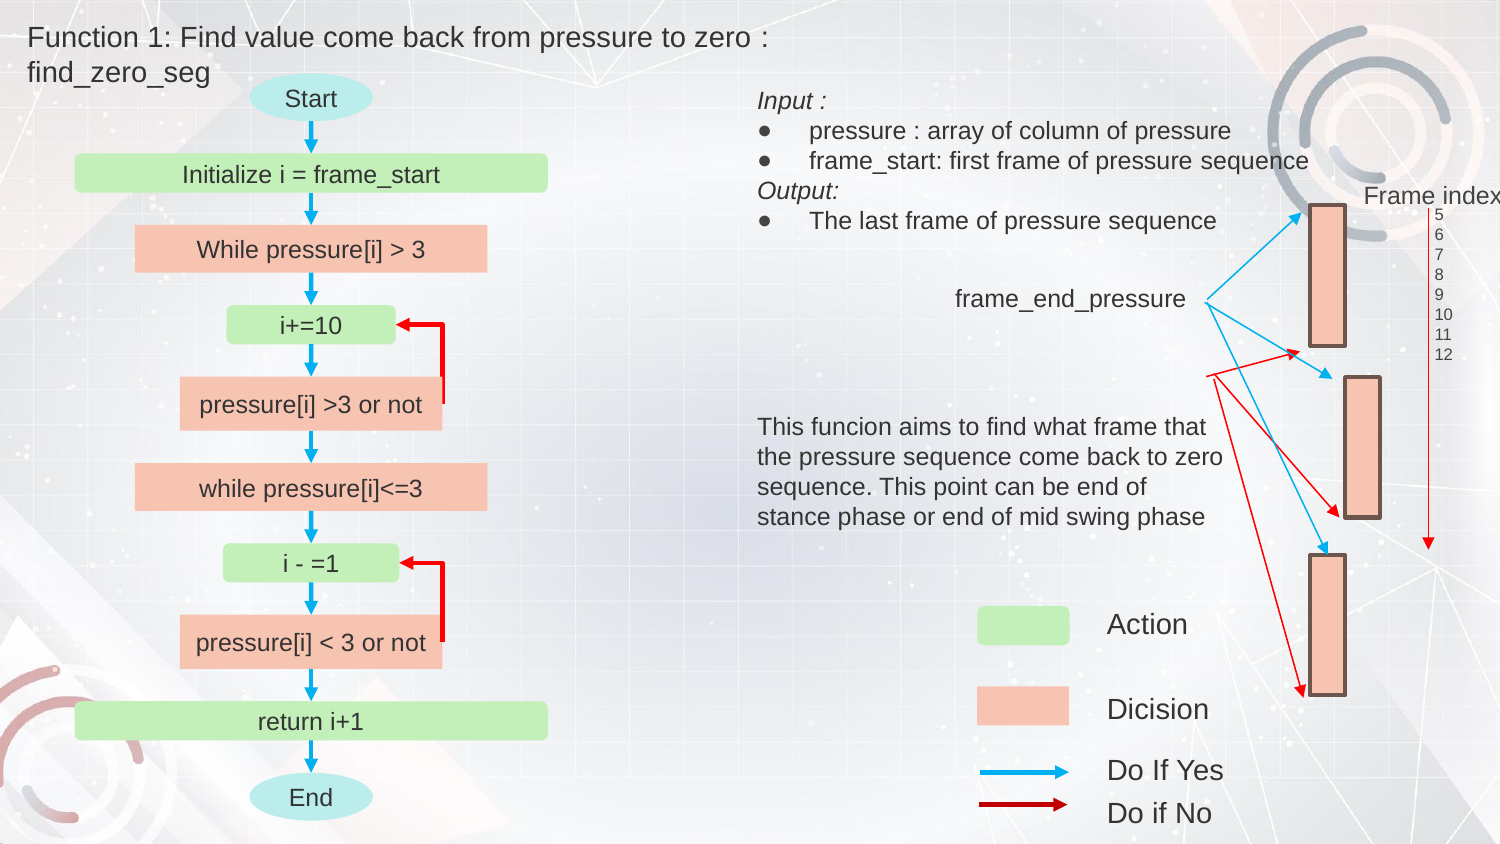

Function 1: Find value come back from pressure to zero : find_zero_seg
Input :
pressure : array of column of pressure
frame_start: first frame of pressure sequence
Output:
The last frame of pressure sequence
Start
Initialize i = frame_start
 Frame index
5
6
7
8
9
10
11
12
While pressure[i] > 3

frame_end_pressure
i+=10
pressure[i] >3 or not
This funcion aims to find what frame that the pressure sequence come back to zero sequence. This point can be end of stance phase or end of mid swing phase

while pressure[i]<=3
i - =1
Action

pressure[i] < 3 or not
Dicision

return i+1
Do If Yes
End
Do if No